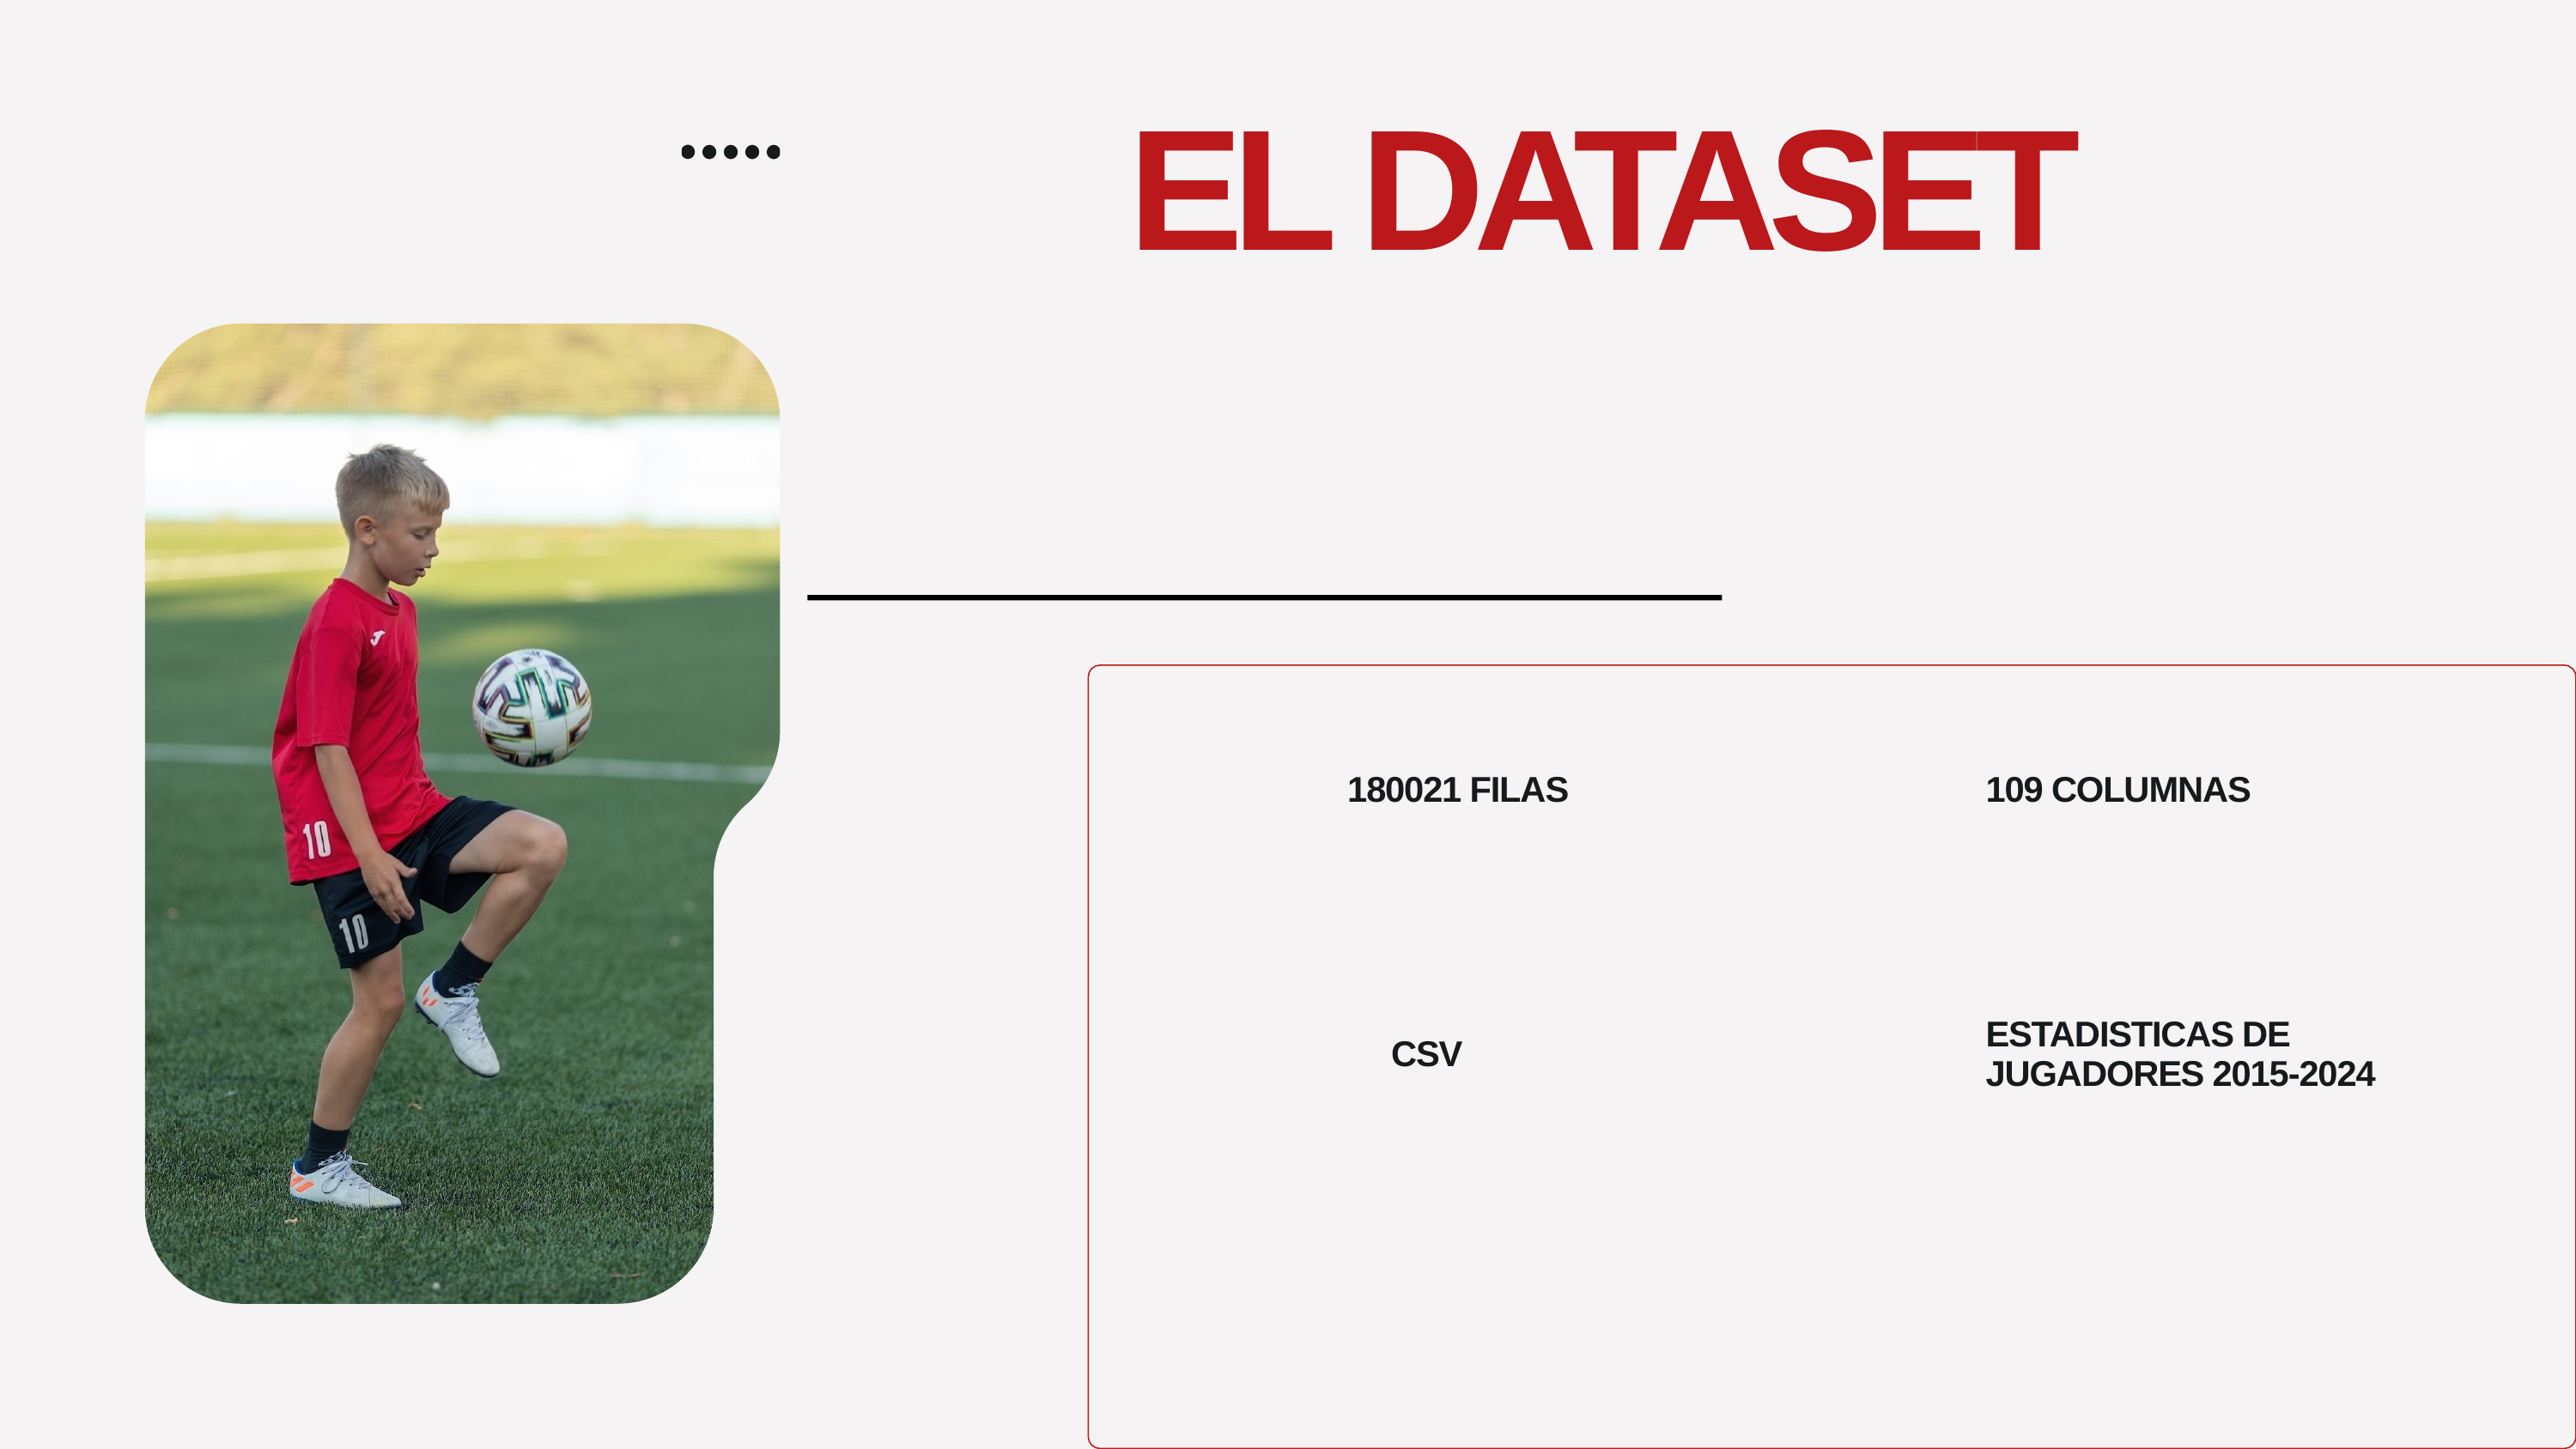

EL DATASET

180021 FILAS
109 COLUMNAS
ESTADISTICAS DE JUGADORES 2015-2024
CSV